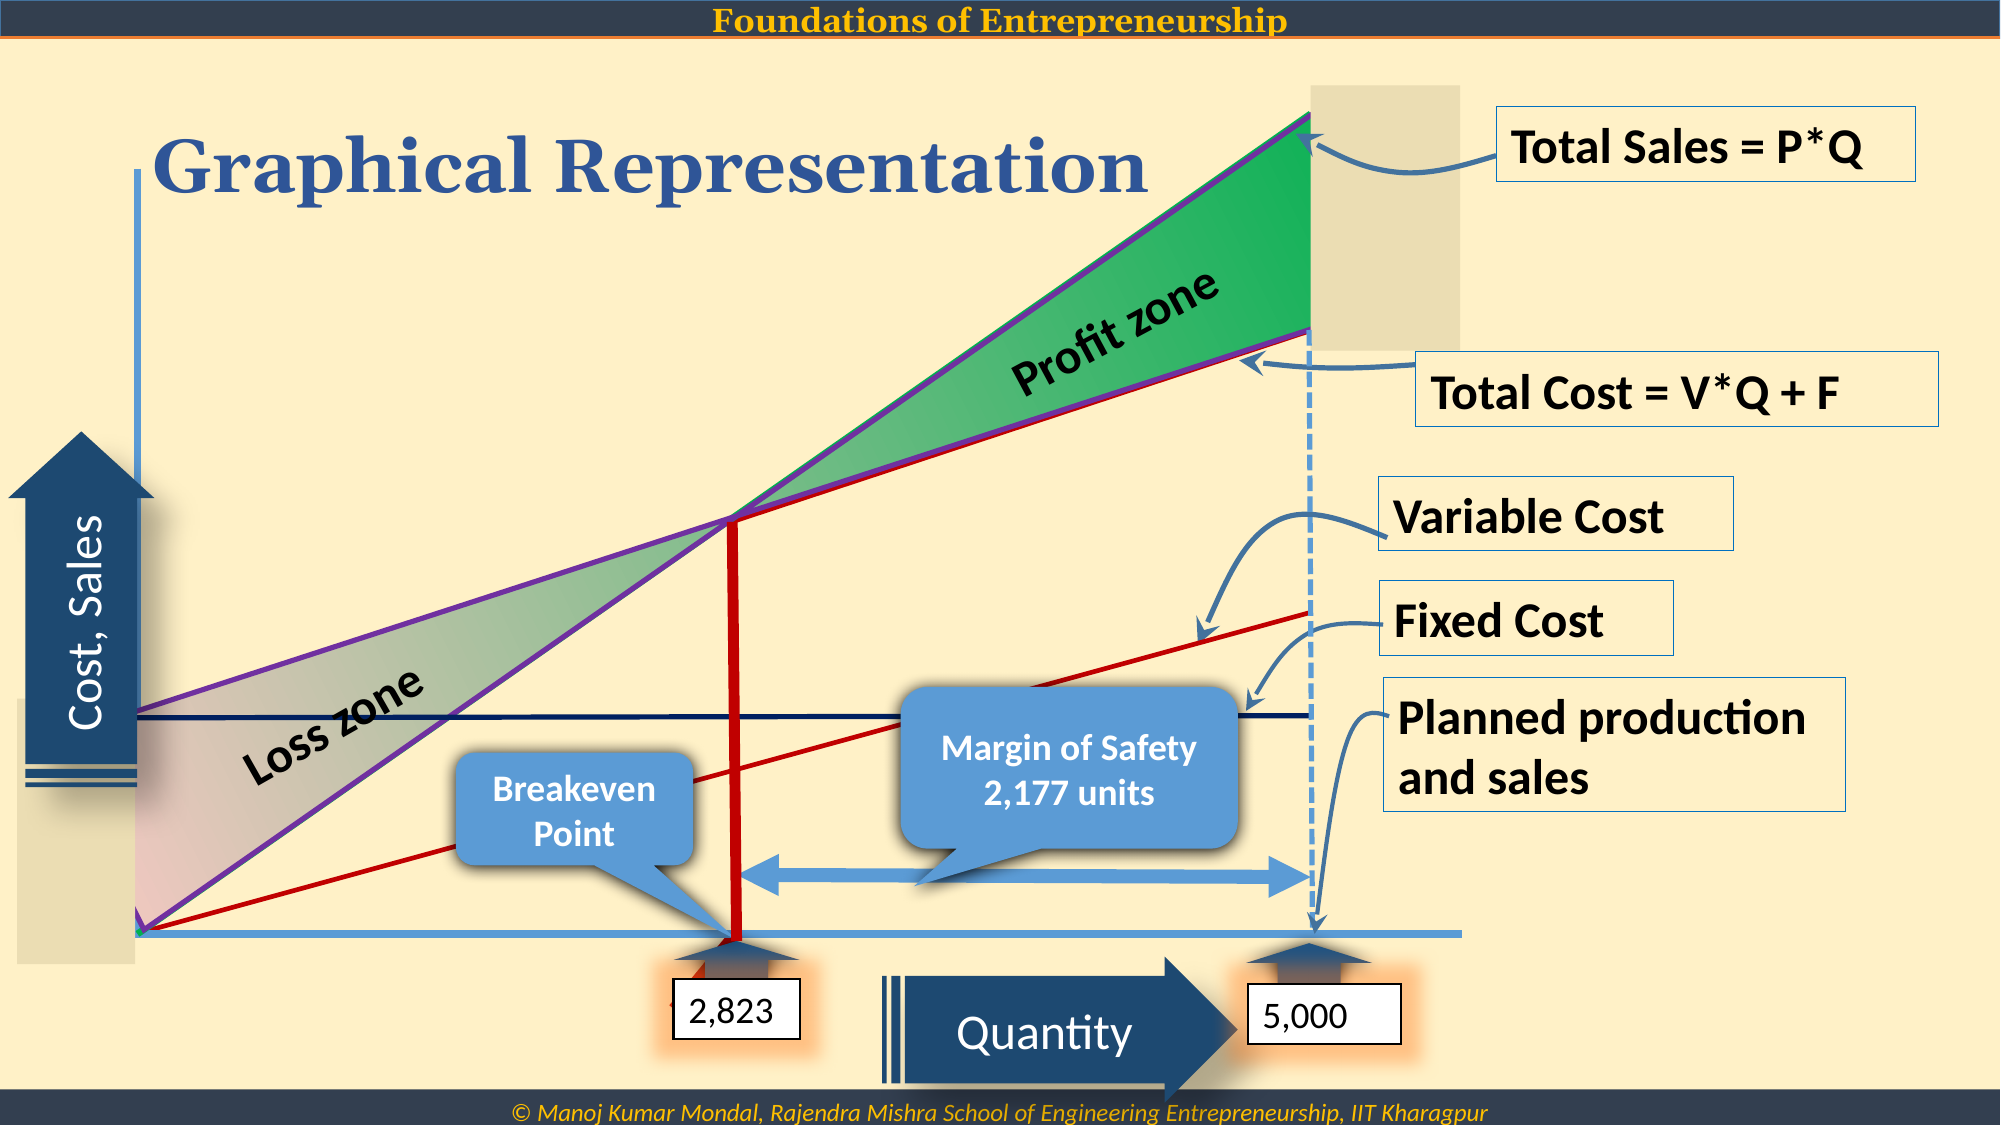

# Graphical Representation

Total Sales = P*Q

Profit zone
Total Cost = V*Q + F

Variable Cost

Cost, Sales
Fixed Cost

Loss zone
Planned production and sales

Margin of Safety 2,177 units

Breakeven Point

Quantity
2,823
5,000